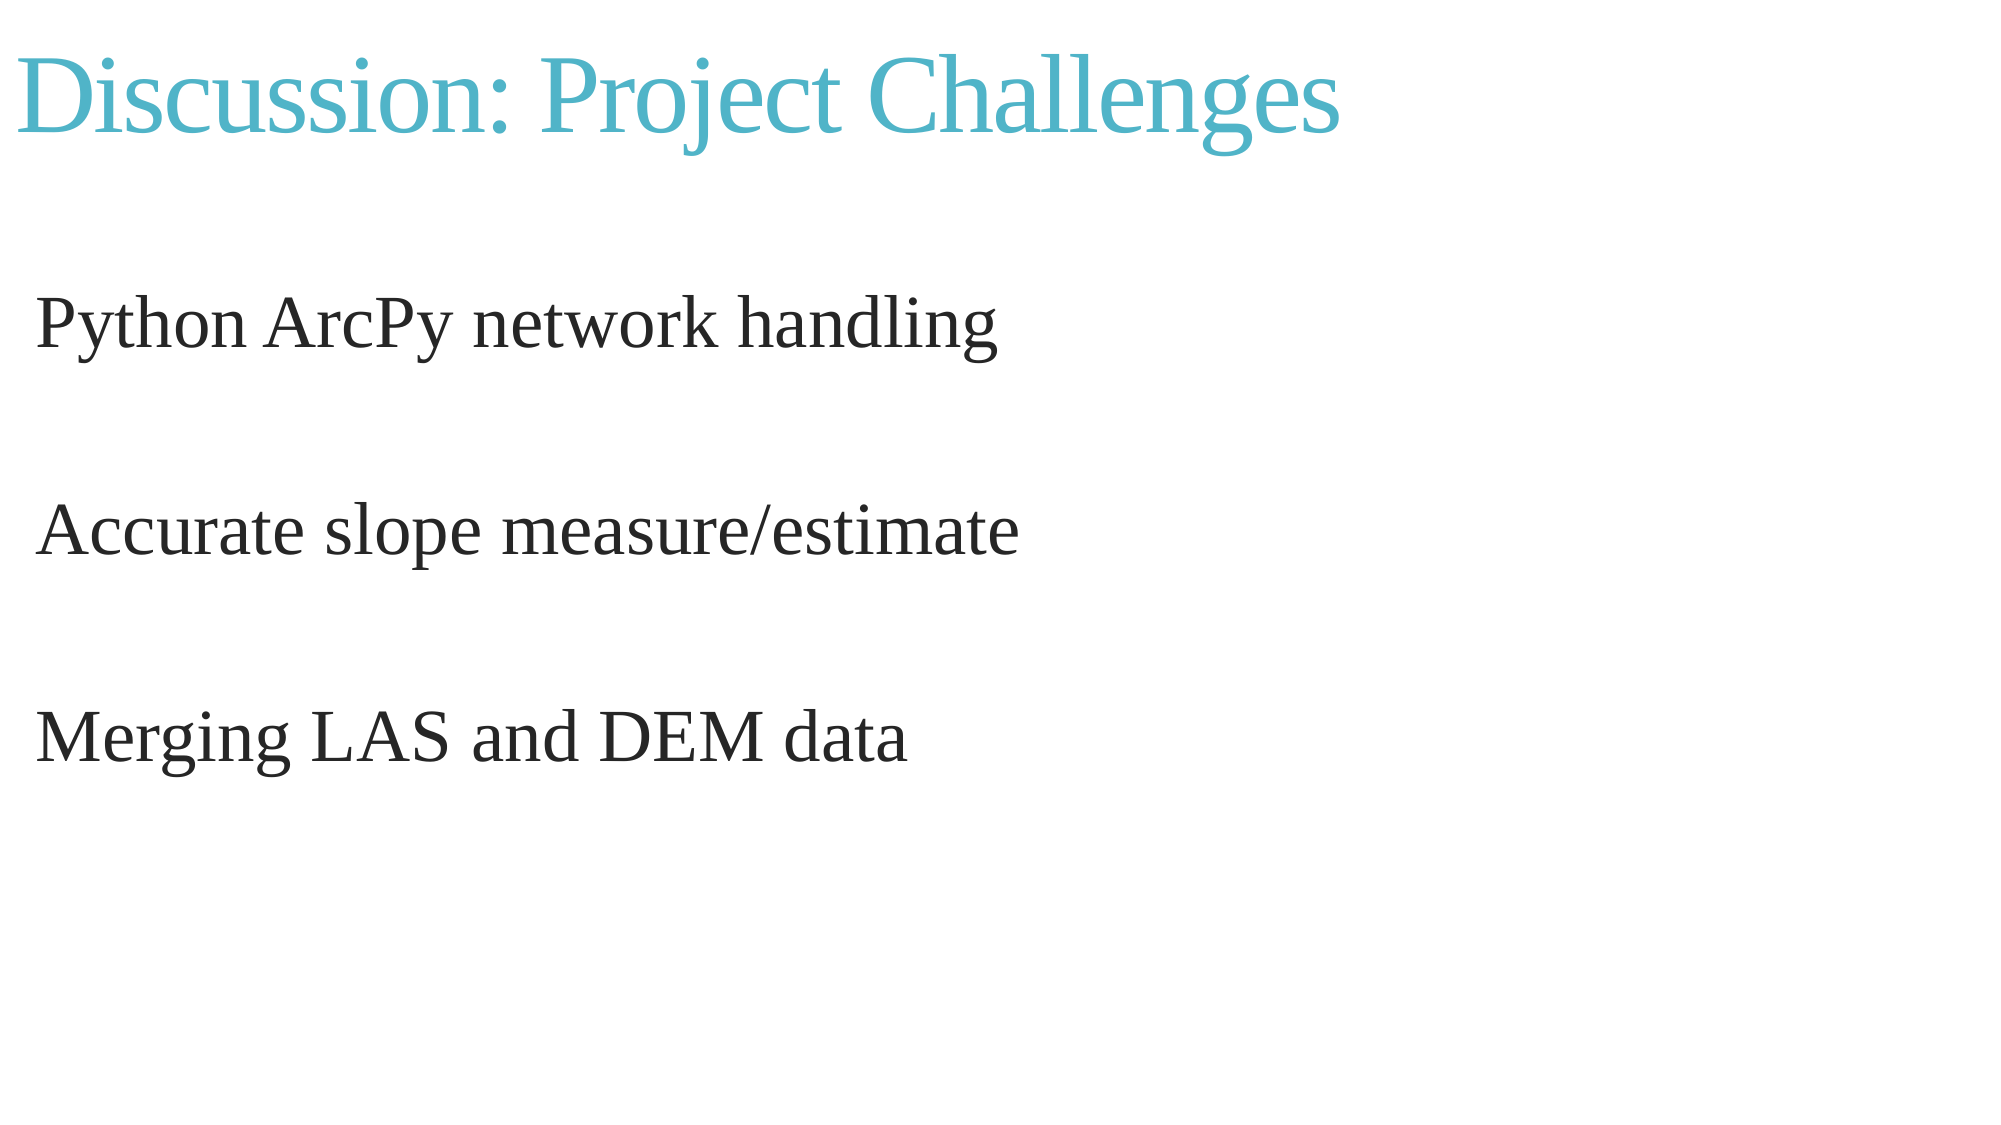

Discussion: Project Challenges
Python ArcPy network handling

Accurate slope measure/estimate

Merging LAS and DEM data